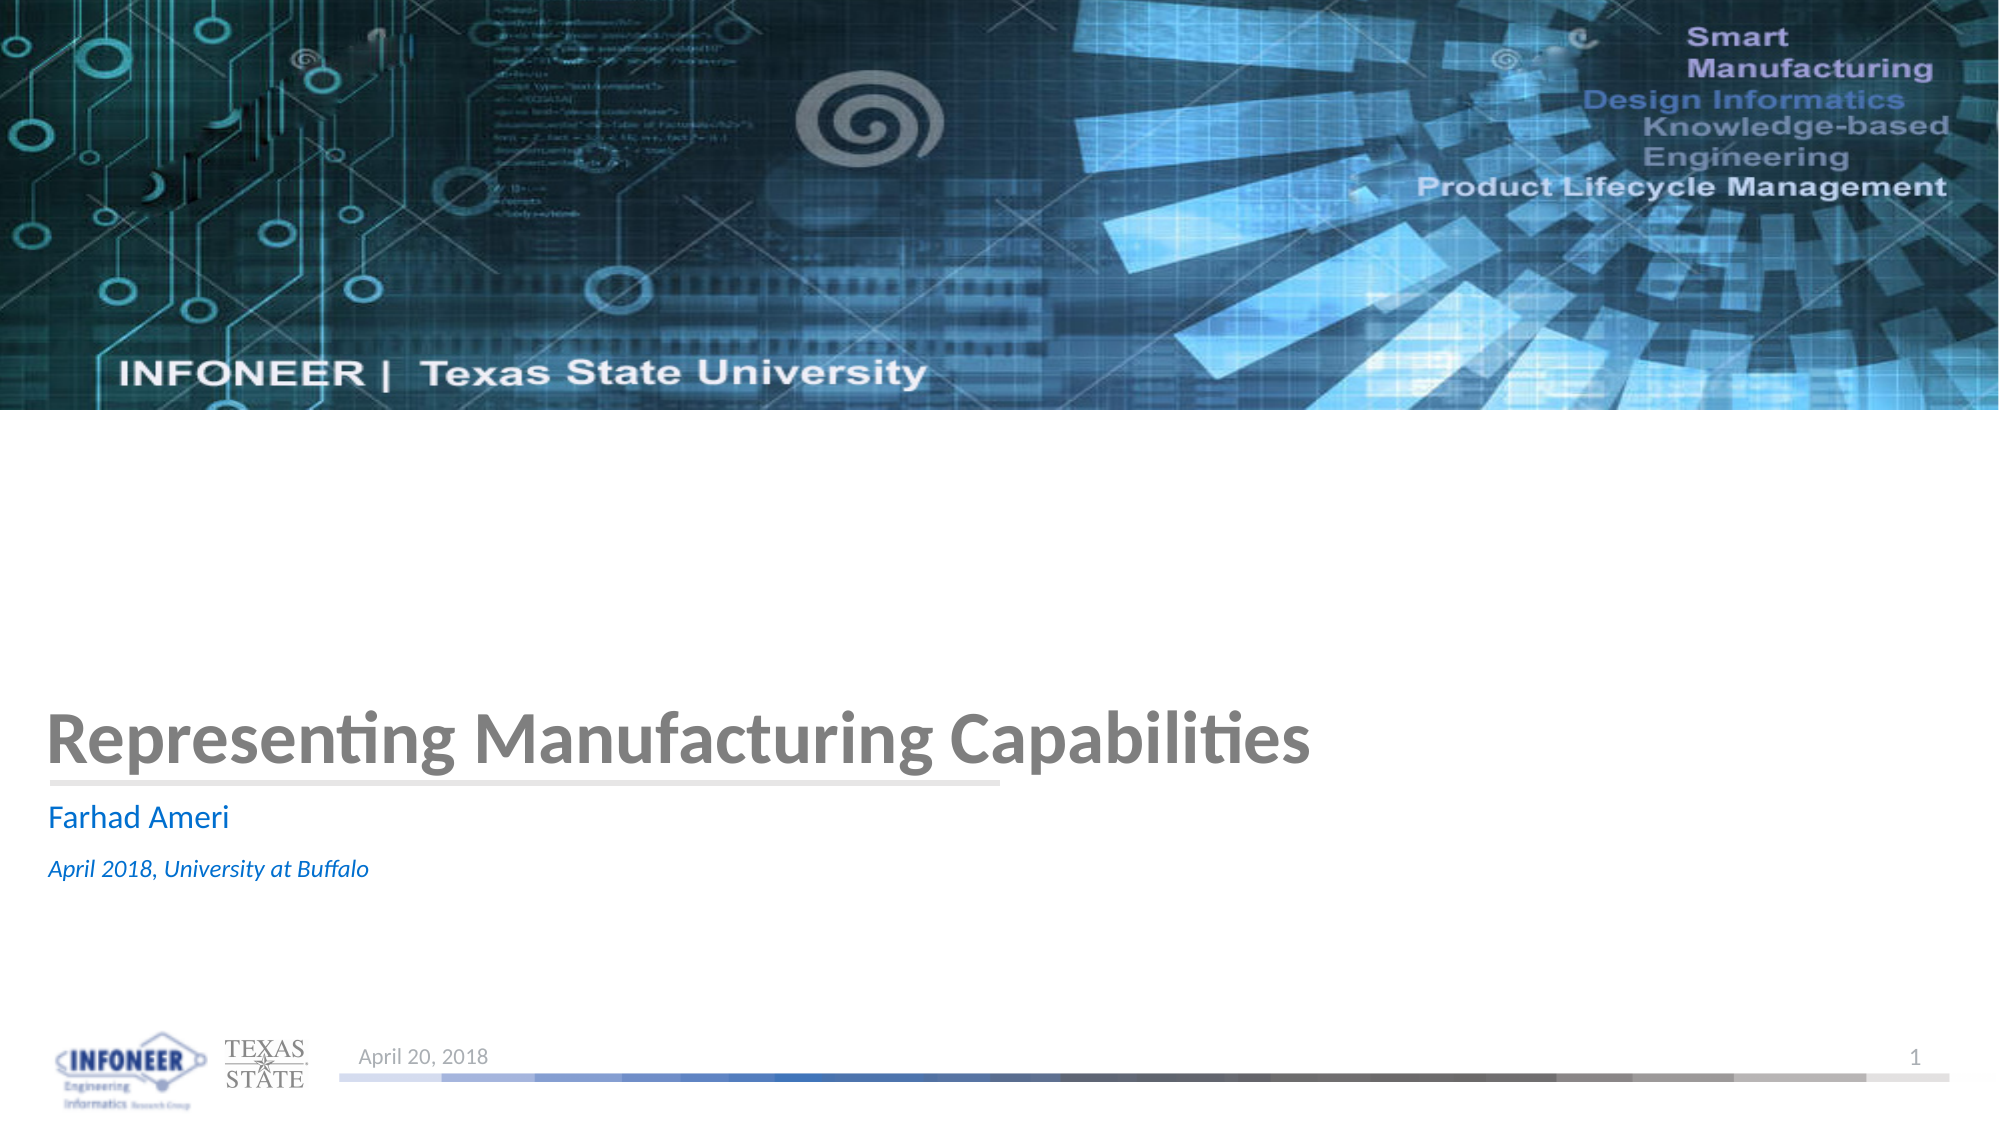

# Representing Manufacturing Capabilities
Farhad Ameri
April 2018, University at Buffalo